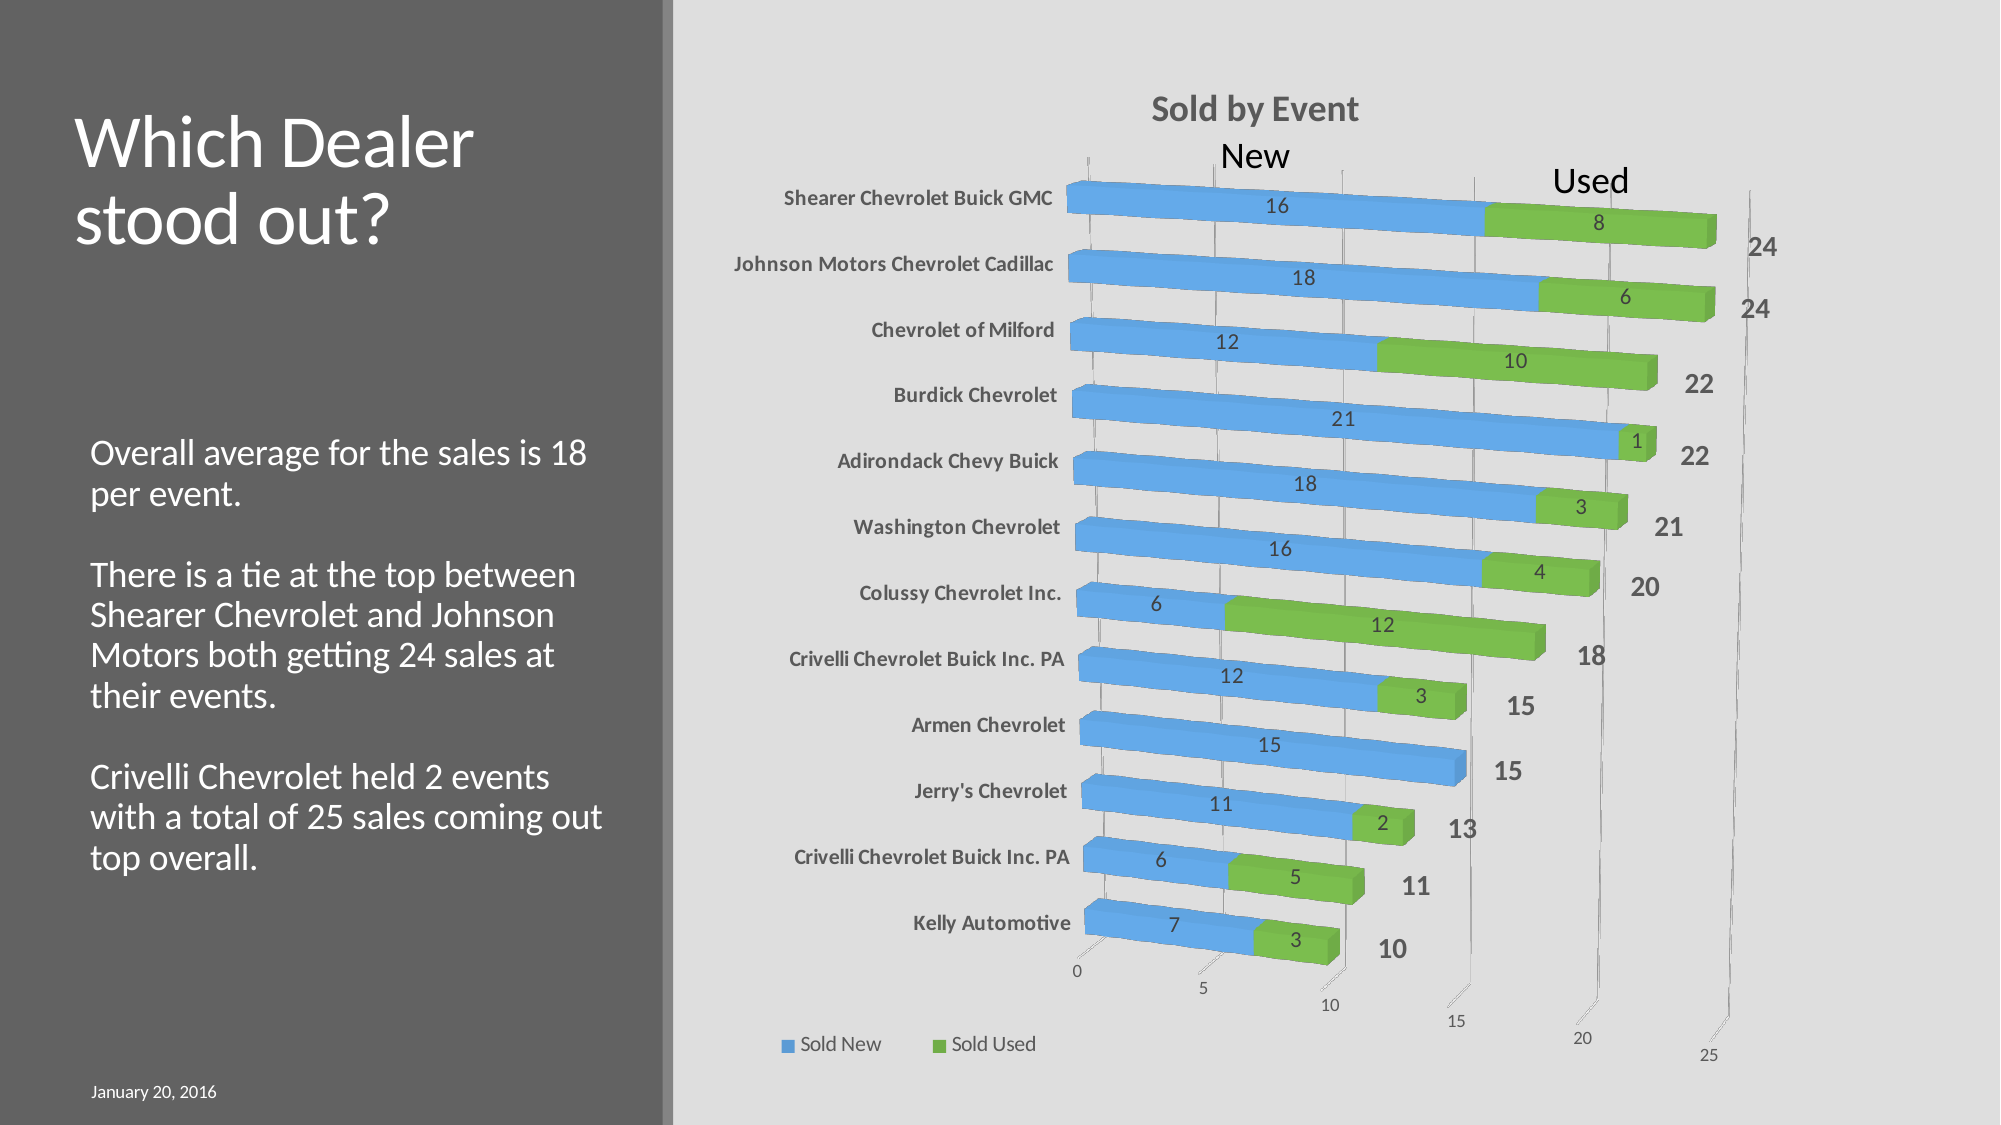

[unsupported chart]

Which Dealer stood out?
New
Used
24
24
22
22
Overall average for the sales is 18 per event.

There is a tie at the top between Shearer Chevrolet and Johnson Motors both getting 24 sales at their events.

Crivelli Chevrolet held 2 events with a total of 25 sales coming out top overall.

21
20
18
15
15
13
11
10
January 20, 2016